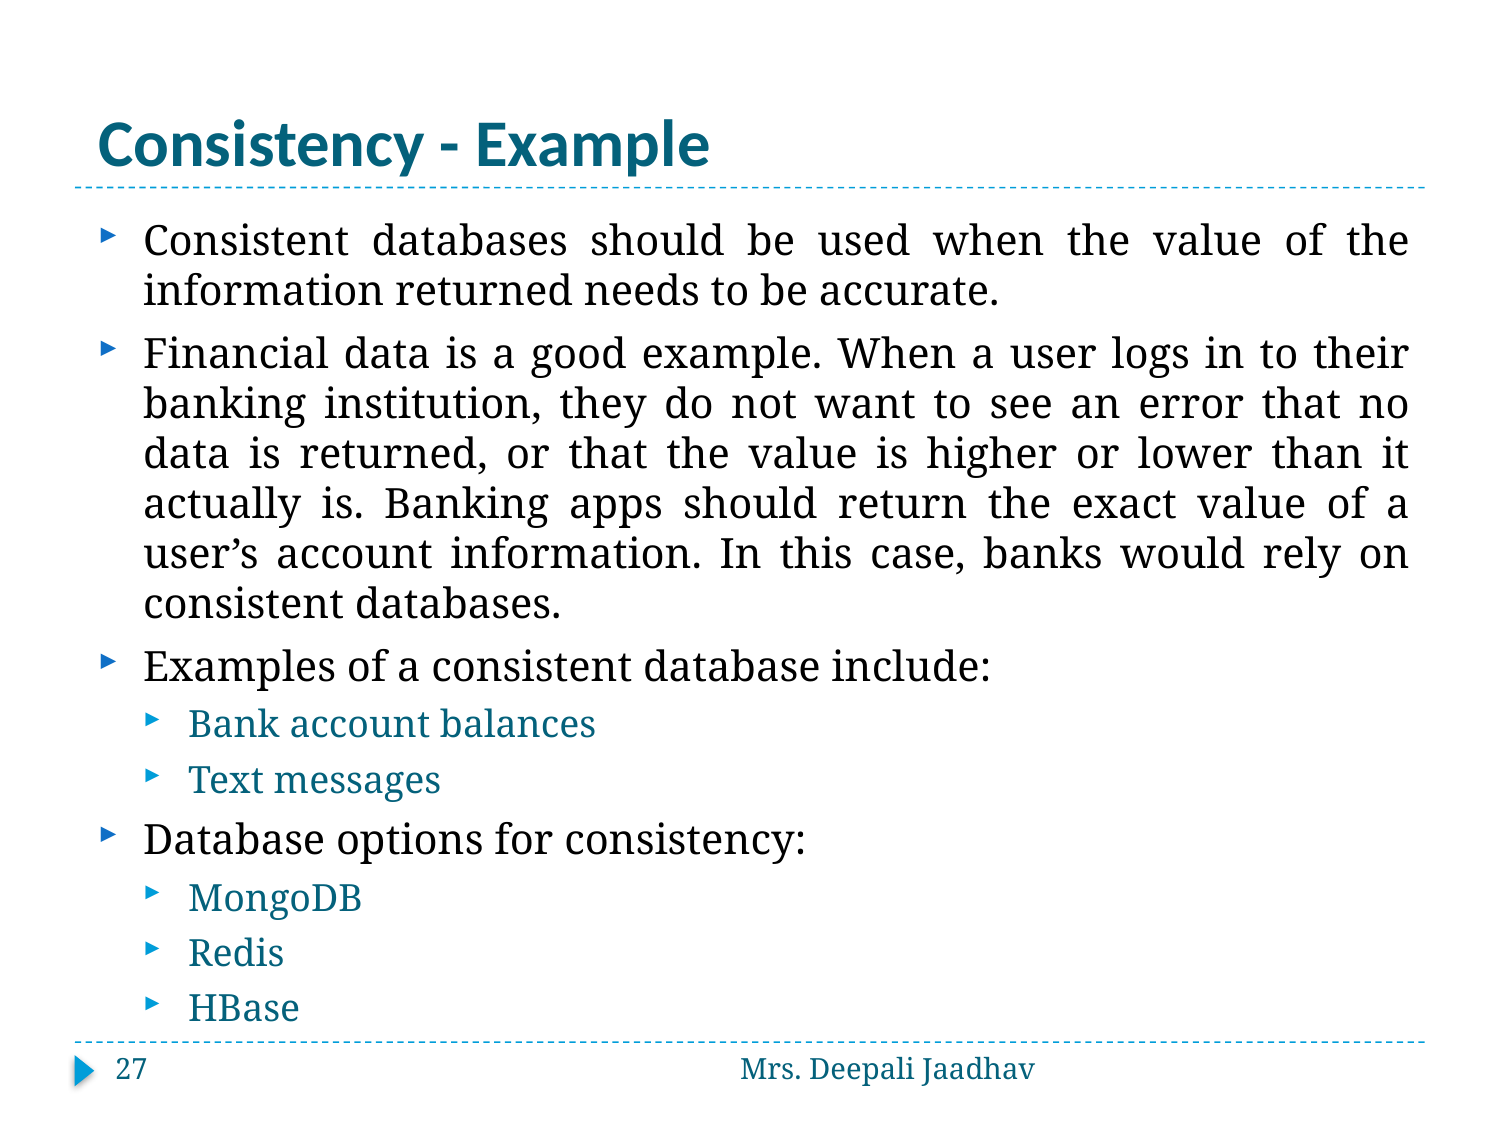

# Consistency - Example
Consistent databases should be used when the value of the information returned needs to be accurate.
Financial data is a good example. When a user logs in to their banking institution, they do not want to see an error that no data is returned, or that the value is higher or lower than it actually is. Banking apps should return the exact value of a user’s account information. In this case, banks would rely on consistent databases.
Examples of a consistent database include:
Bank account balances
Text messages
Database options for consistency:
MongoDB
Redis
HBase
27
Mrs. Deepali Jaadhav